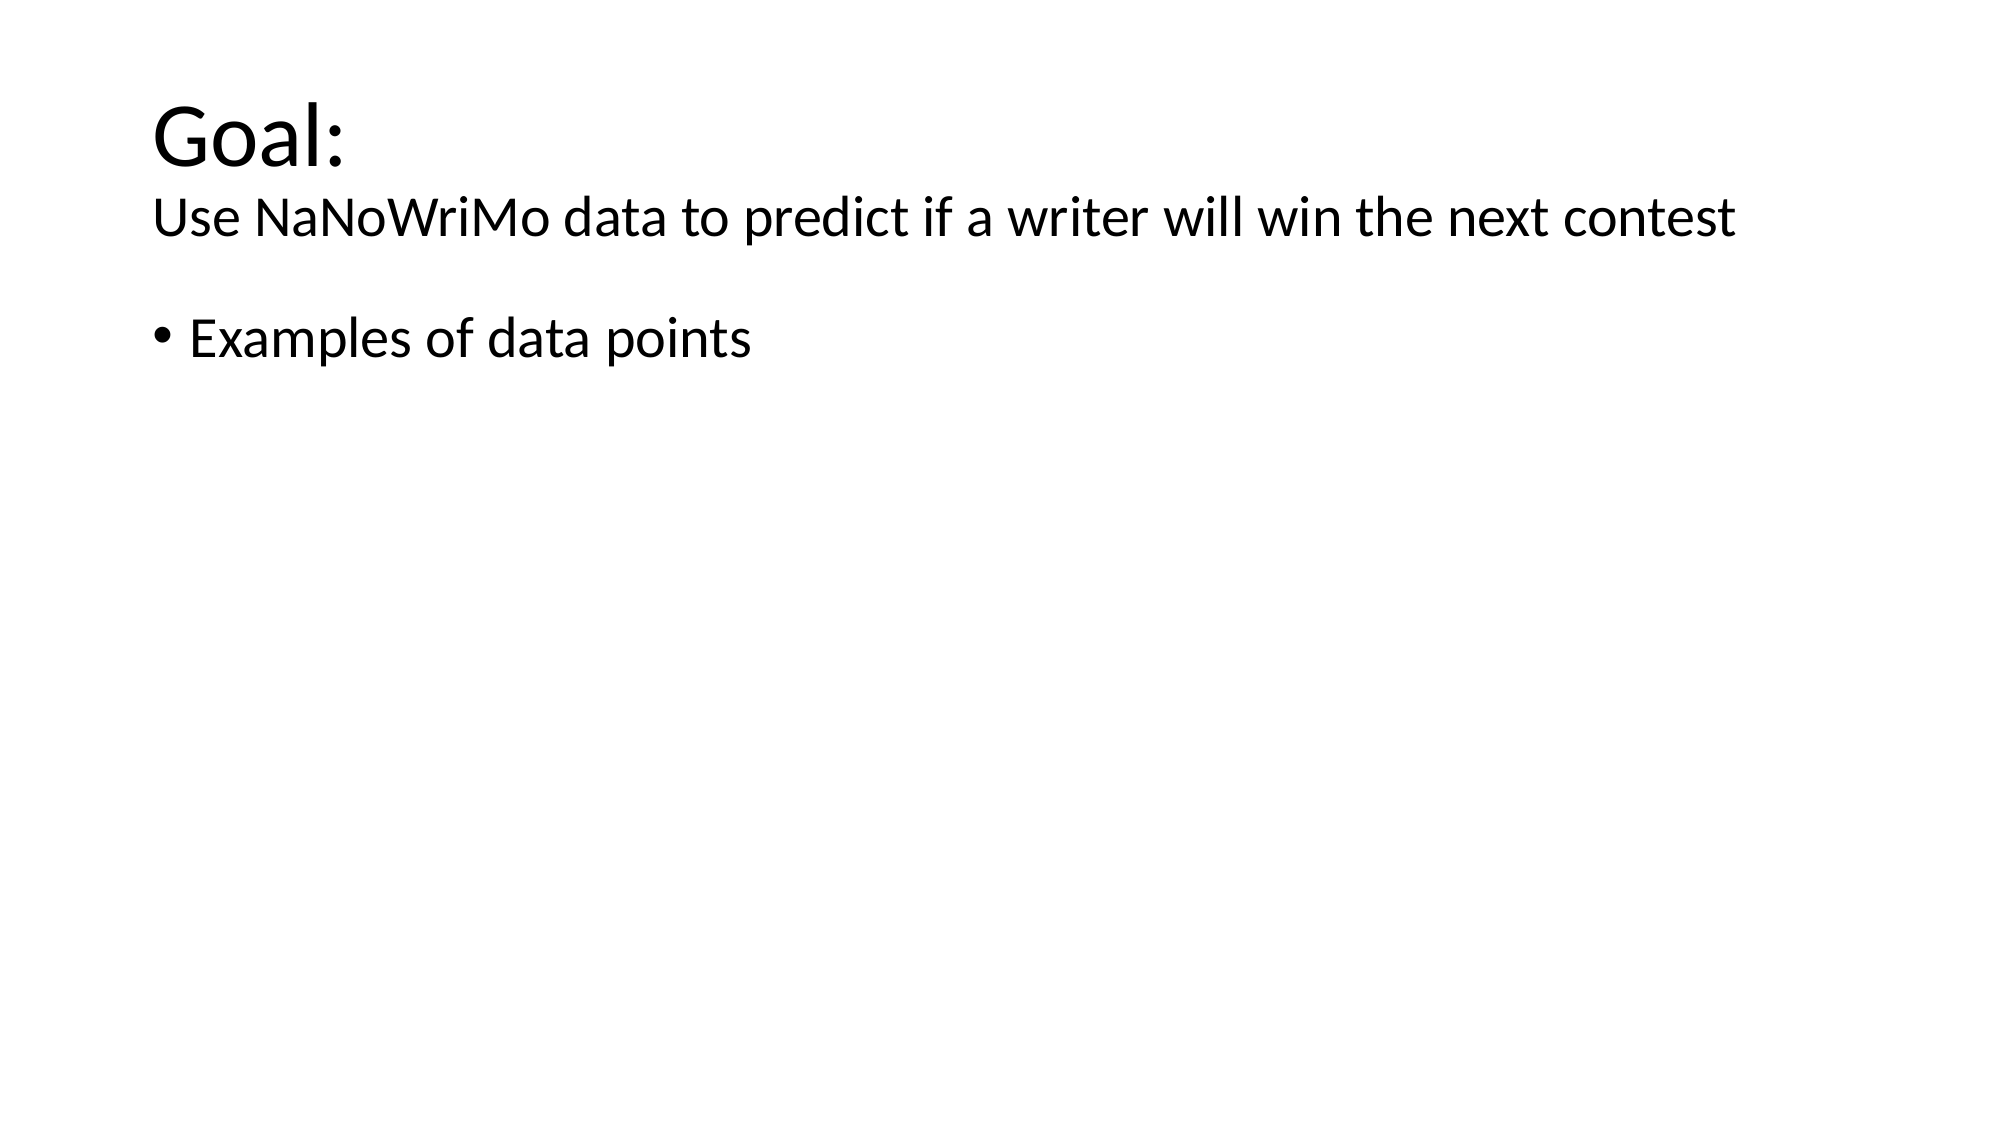

# Goal: Use NaNoWriMo data to predict if a writer will win the next contest
Examples of data points